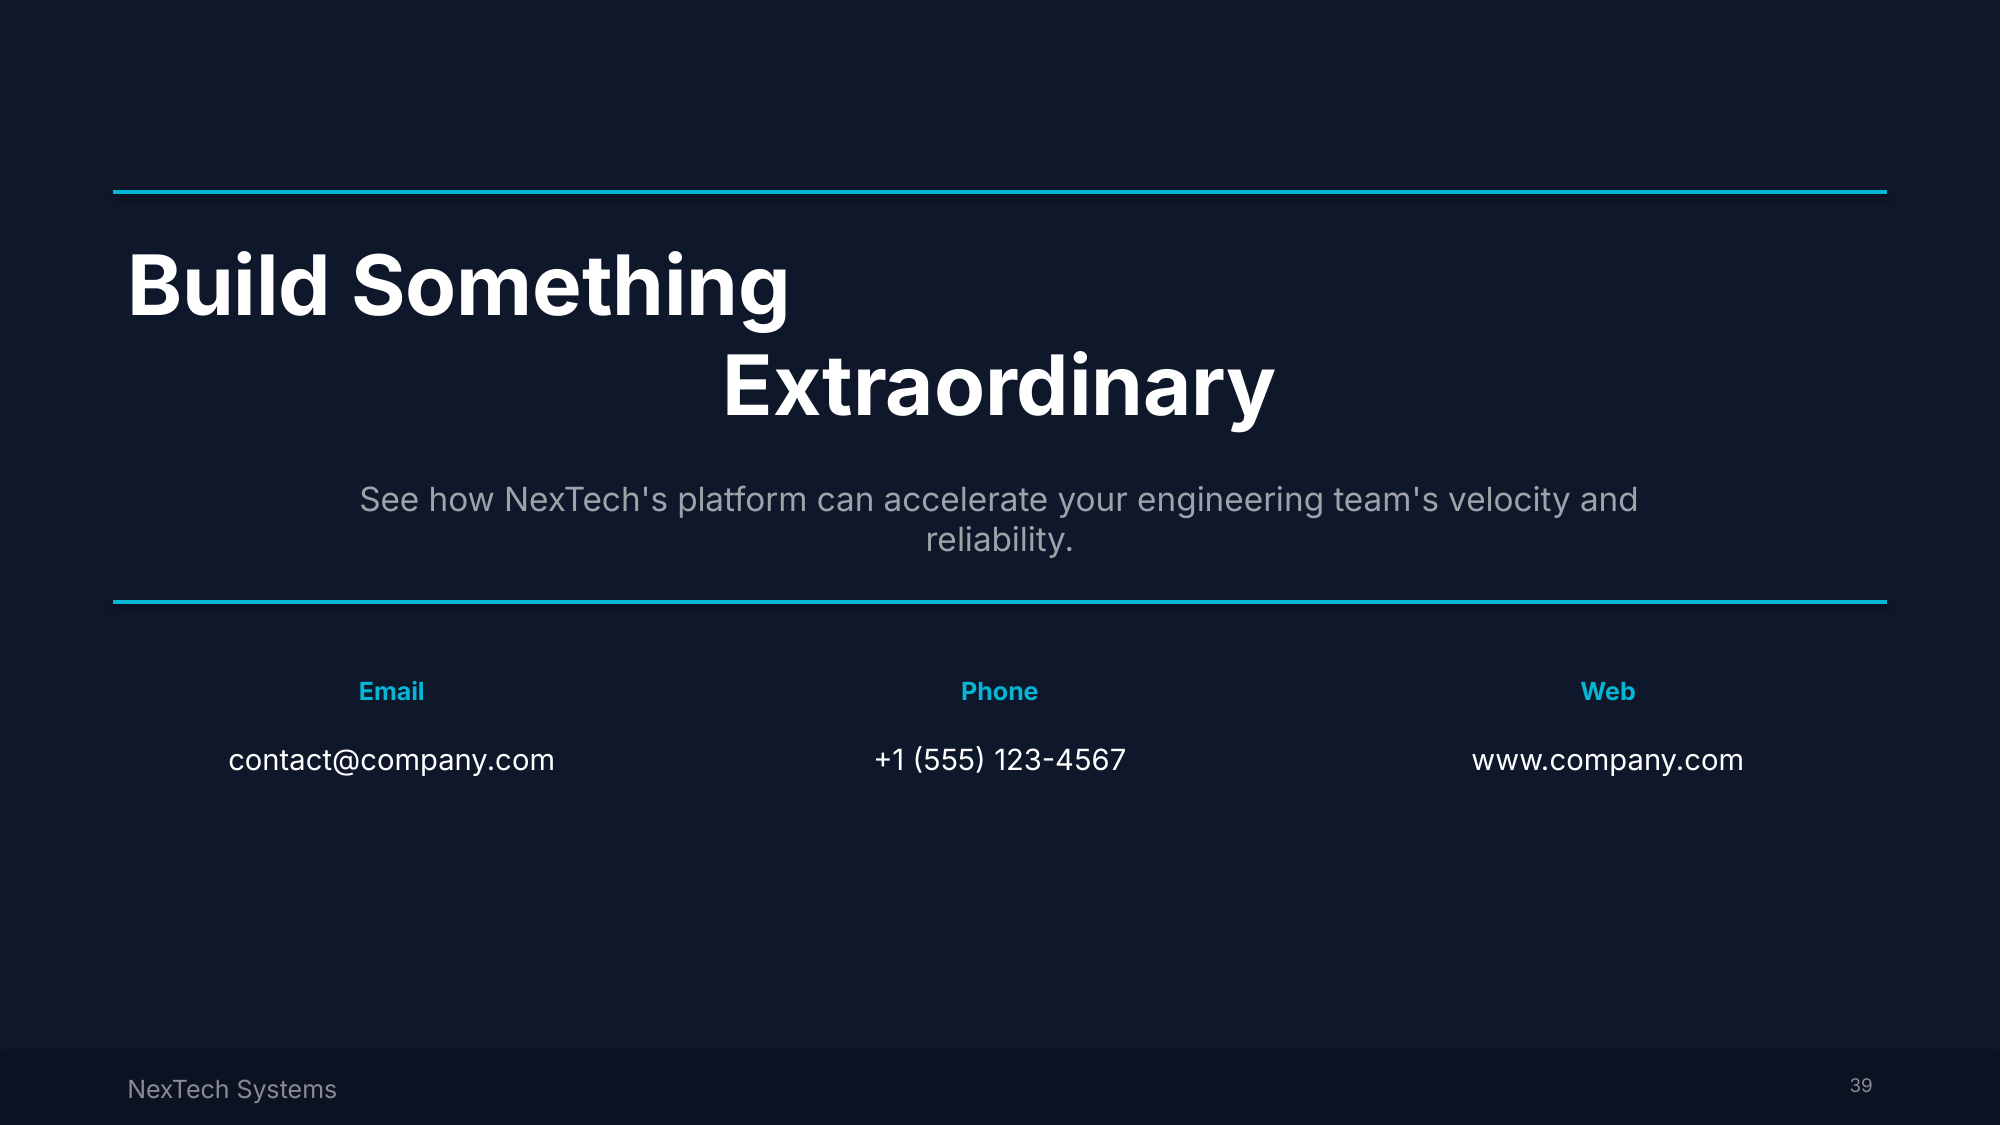

Build Something
Extraordinary
See how NexTech's platform can accelerate your engineering team's velocity and reliability.
Email
Phone
Web
contact@company.com
+1 (555) 123-4567
www.company.com

NexTech Systems
39